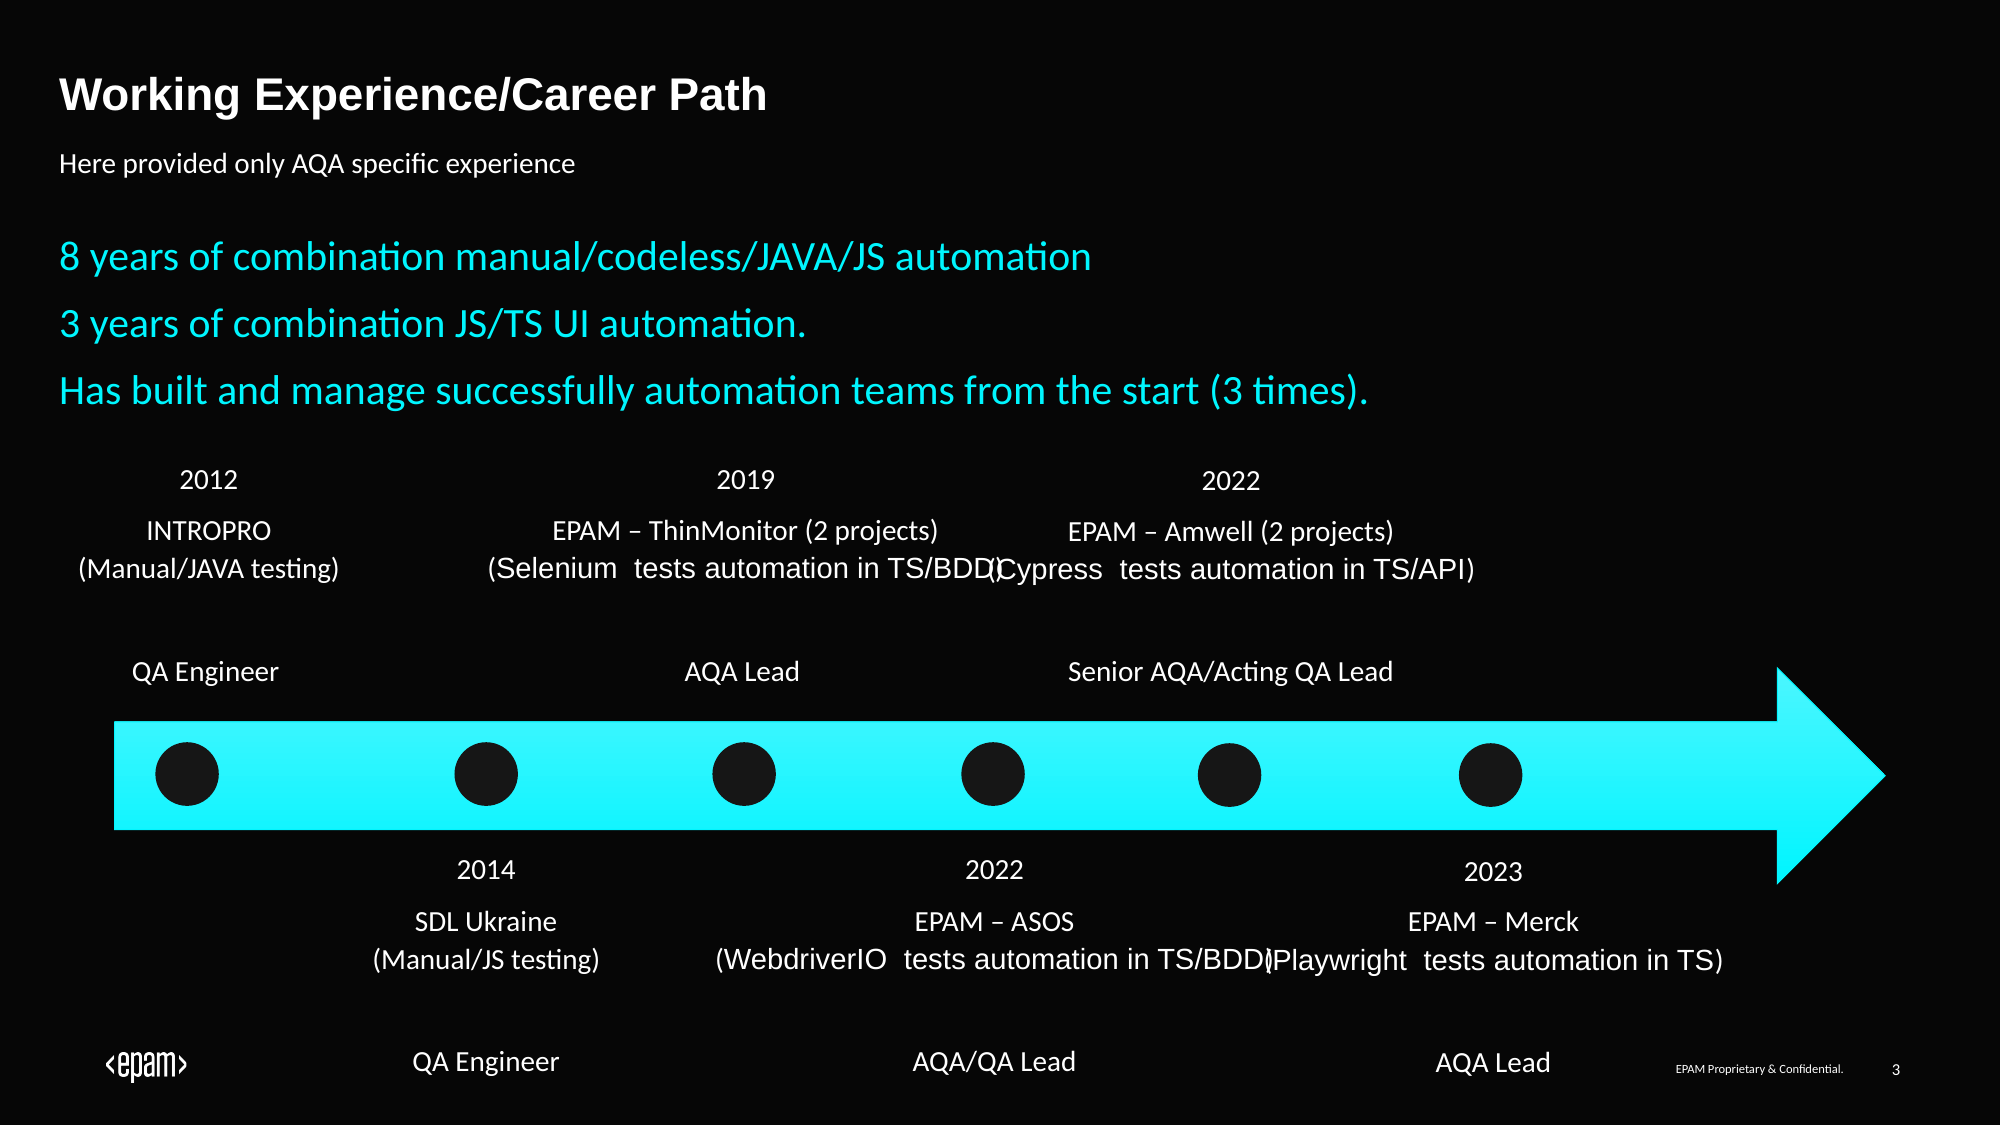

# Working Experience/Career Path
Here provided only AQA specific experience

8 years of combination manual/codeless/JAVA/JS automation
3 years of combination JS/TS UI automation.
Has built and manage successfully automation teams from the start (3 times).

2012
INTROPRO
(Manual/JAVA testing)

QA Engineer

2019
EPAM – ThinMonitor (2 projects)
(Selenium  tests automation in TS/BDD)

AQA Lead
2022
EPAM – Amwell (2 projects)
(Cypress  tests automation in TS/API)

Senior AQA/Acting QA Lead

2014
SDL Ukraine
(Manual/JS testing)

QA Engineer

2022
EPAM – ASOS
(WebdriverIO  tests automation in TS/BDD)

AQA/QA Lead

2023
EPAM – Merck
(Playwright  tests automation in TS)

AQA Lead